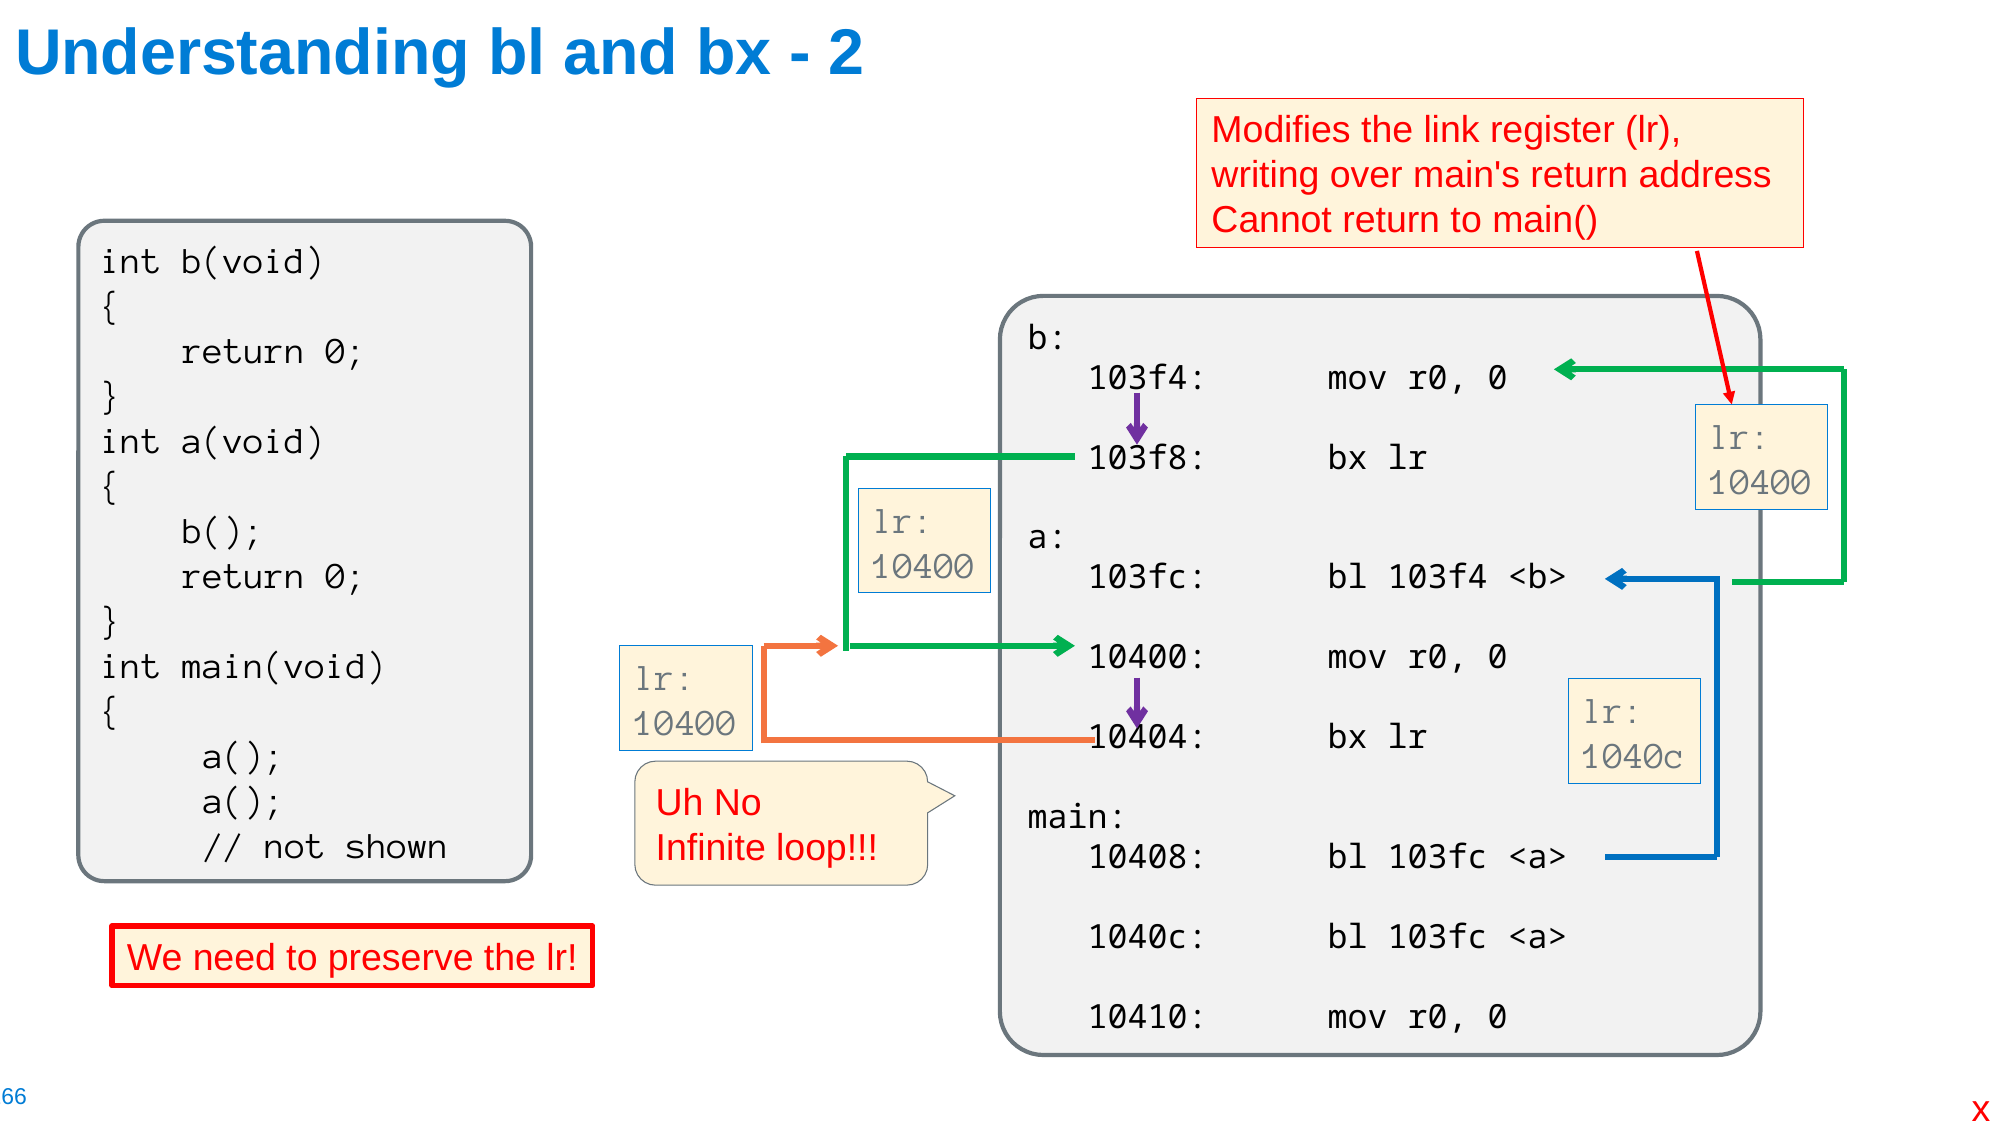

# Understanding bl and bx - 2
Modifies the link register (lr), writing over main's return address  Cannot return to main()
int b(void)
{
    return 0;
}
int a(void)
{
    b();
    return 0;
}
int main(void)
{
     a();
     a();
     // not shown
b:
   103f4: 	mov r0, 0

   103f8: 	bx lr
a:
   103fc: 	bl 103f4 <b>

   10400: 	mov r0, 0

   10404: 	bx lr

main:
   10408: 	bl 103fc <a>

   1040c: 	bl 103fc <a>

   10410: 	mov r0, 0
lr:
10400
lr:
10400
lr:
1040c
lr:
10400
Uh No
Infinite loop!!!
We need to preserve the lr!
x